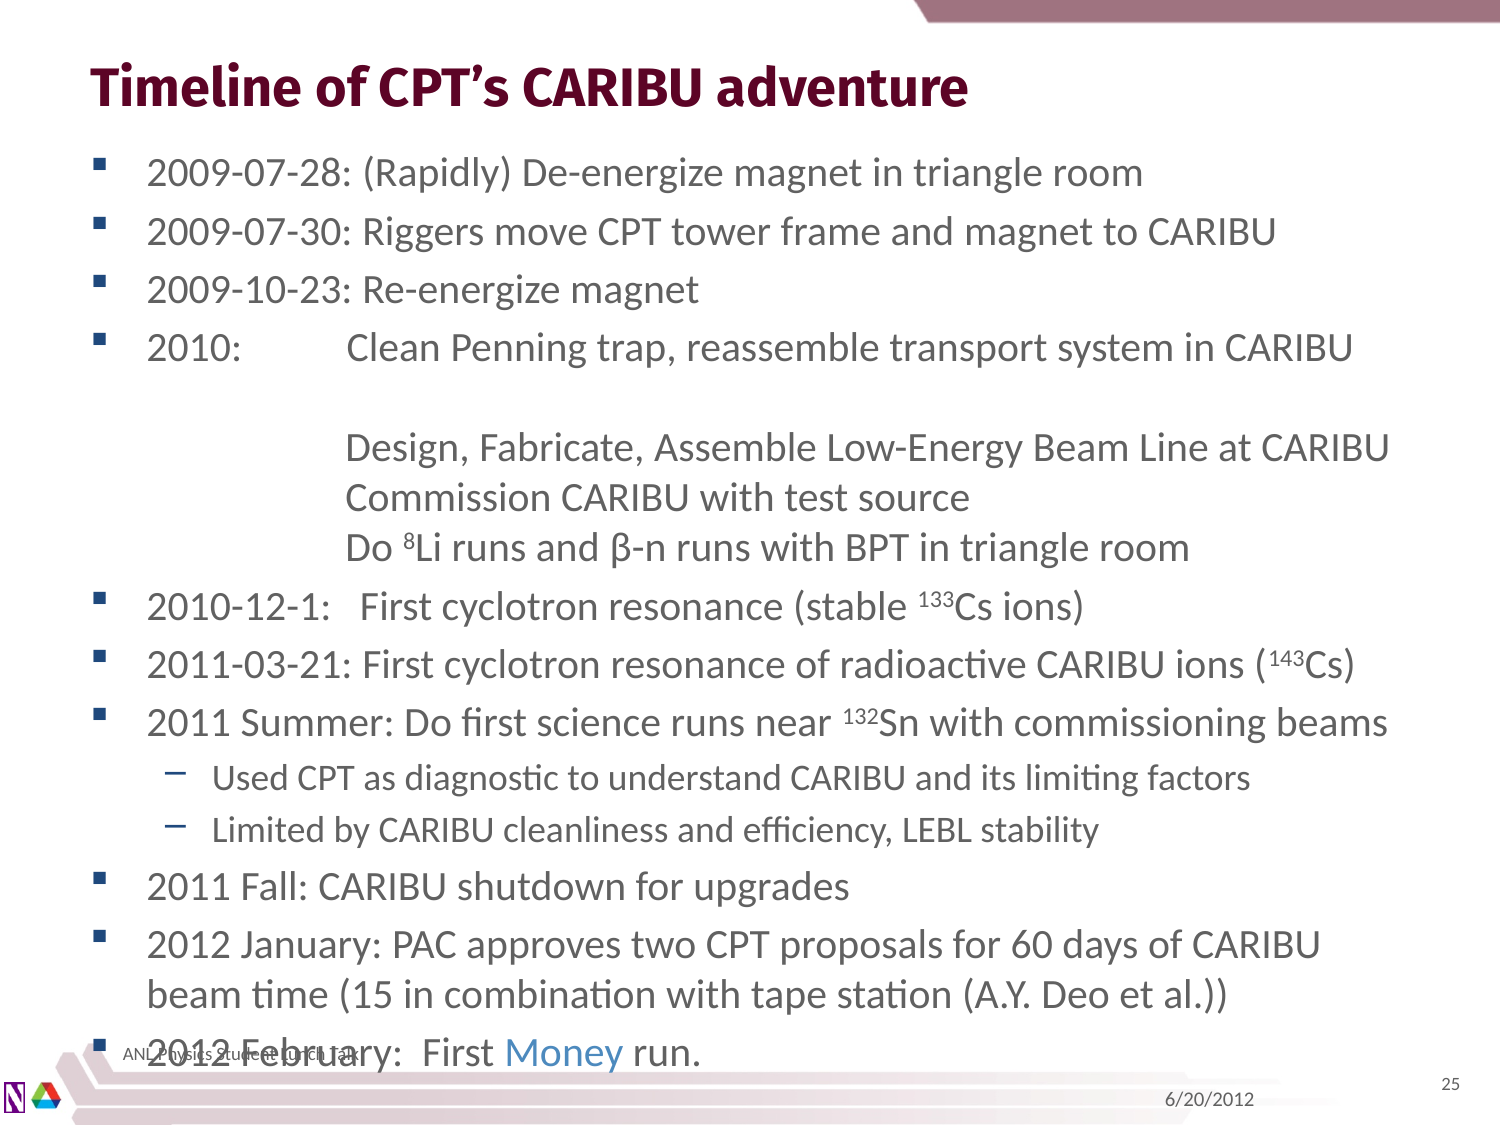

# Timeline of CPT’s CARIBU adventure
2009-07-28: (Rapidly) De-energize magnet in triangle room
2009-07-30: Riggers move CPT tower frame and magnet to CARIBU
2009-10-23: Re-energize magnet
2010:           Clean Penning trap, reassemble transport system in CARIBU
                     Design, Fabricate, Assemble Low-Energy Beam Line at CARIBU
                     Commission CARIBU with test source
                     Do 8Li runs and β-n runs with BPT in triangle room
2010-12-1:   First cyclotron resonance (stable 133Cs ions)
2011-03-21: First cyclotron resonance of radioactive CARIBU ions (143Cs)
2011 Summer: Do first science runs near 132Sn with commissioning beams
Used CPT as diagnostic to understand CARIBU and its limiting factors
Limited by CARIBU cleanliness and efficiency, LEBL stability
2011 Fall: CARIBU shutdown for upgrades
2012 January: PAC approves two CPT proposals for 60 days of CARIBU beam time (15 in combination with tape station (A.Y. Deo et al.))
2012 February:  First Money run.
ANL Physics Student Lunch Talk
25
6/20/2012